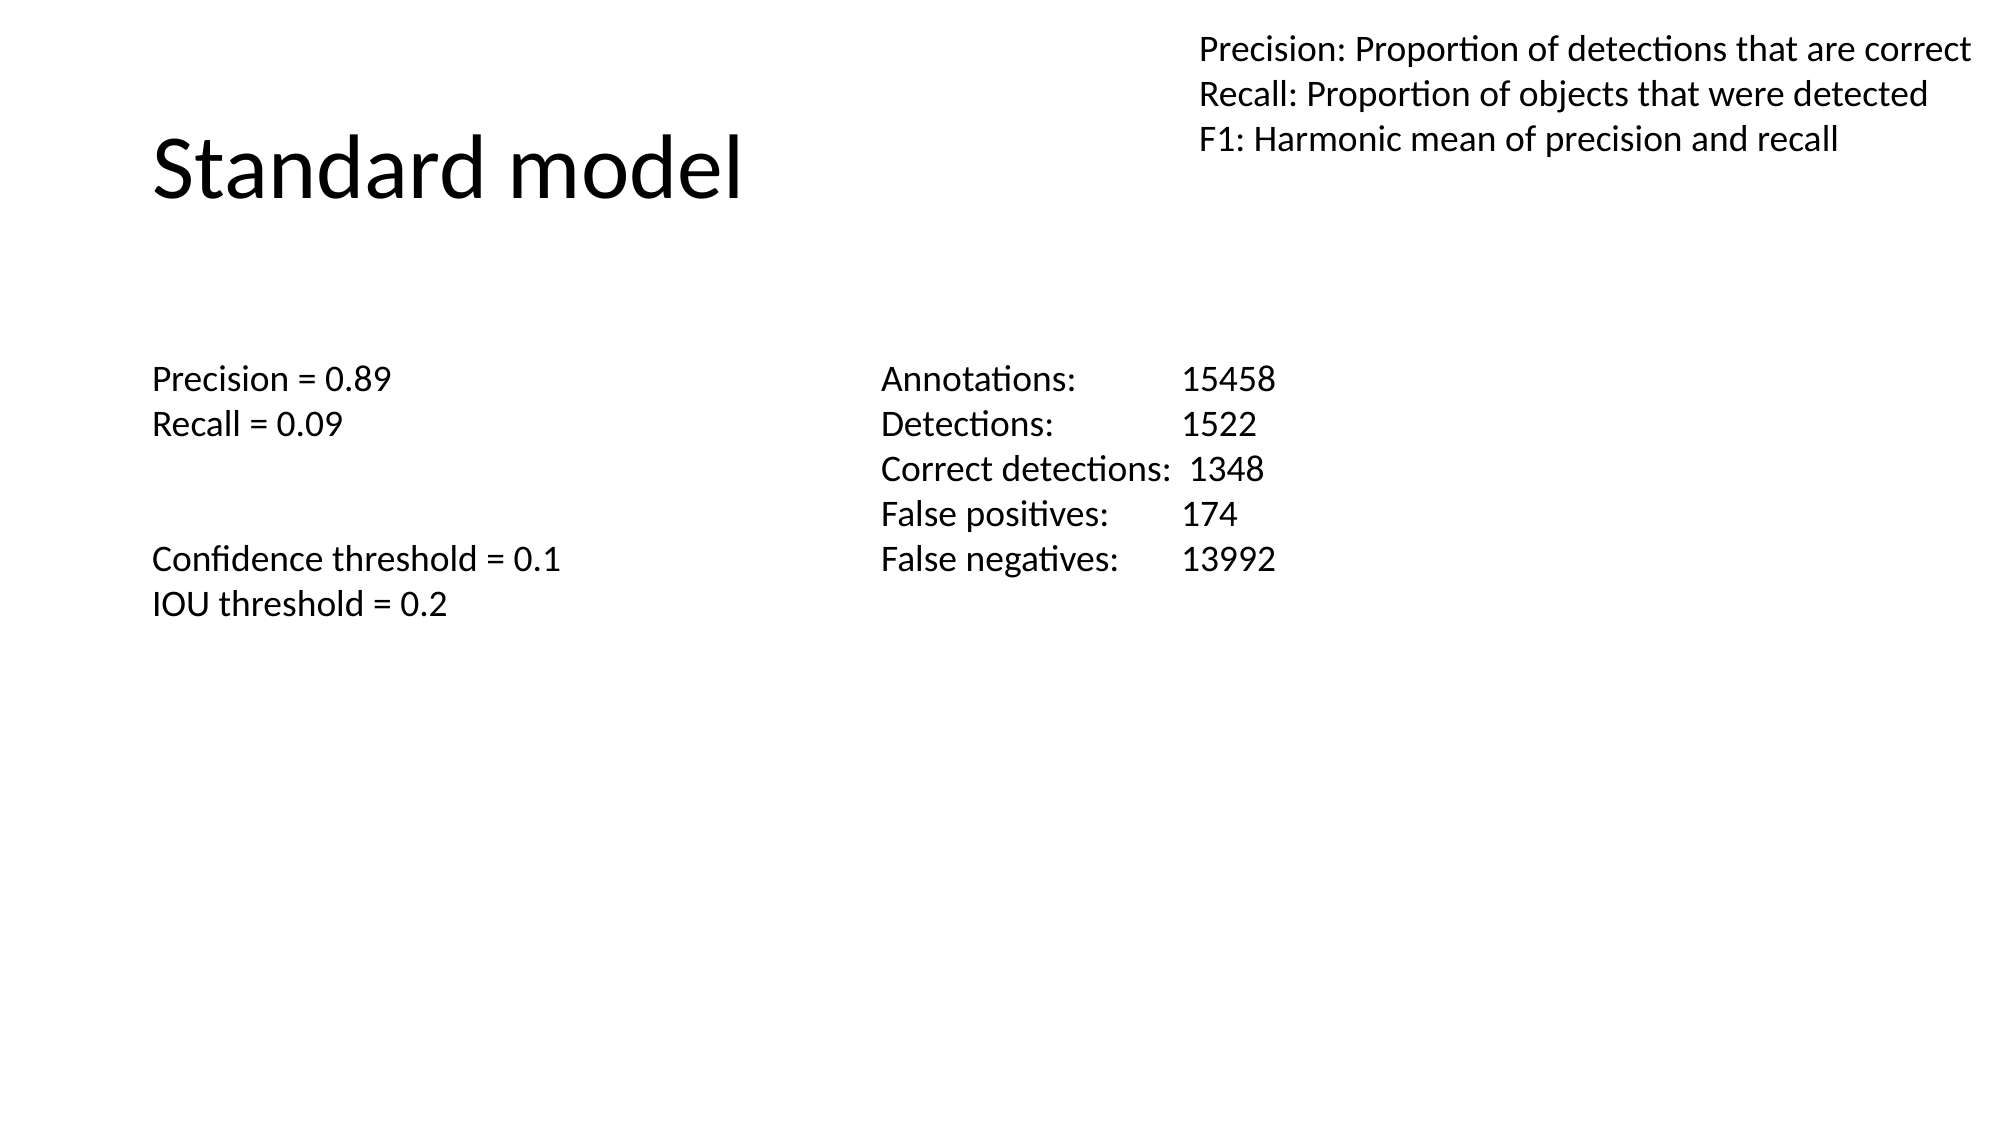

Precision: Proportion of detections that are correct
Recall: Proportion of objects that were detected
F1: Harmonic mean of precision and recall
# Standard model
Precision = 0.89
Recall = 0.09

Confidence threshold = 0.1
IOU threshold = 0.2
Annotations:  	15458
Detections:  	1522
Correct detections:  1348
False positives:  	174
False negatives:  	13992